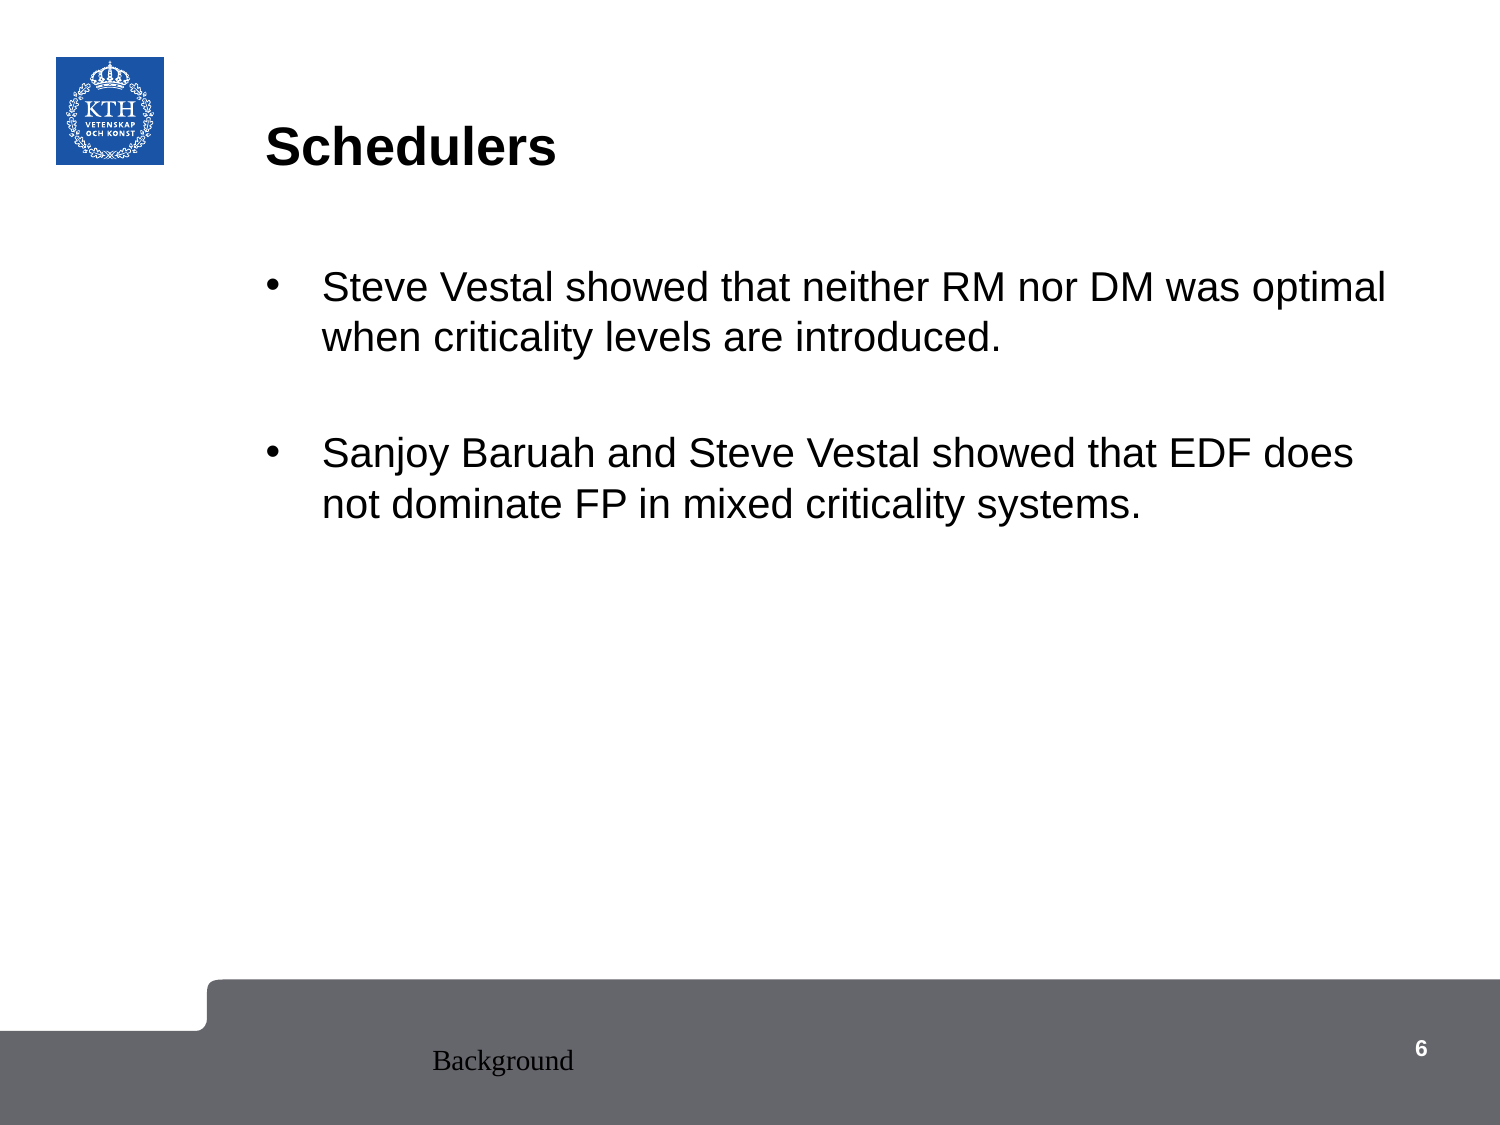

# Schedulers
Steve Vestal showed that neither RM nor DM was optimal when criticality levels are introduced.

Sanjoy Baruah and Steve Vestal showed that EDF does not dominate FP in mixed criticality systems.
6
Background